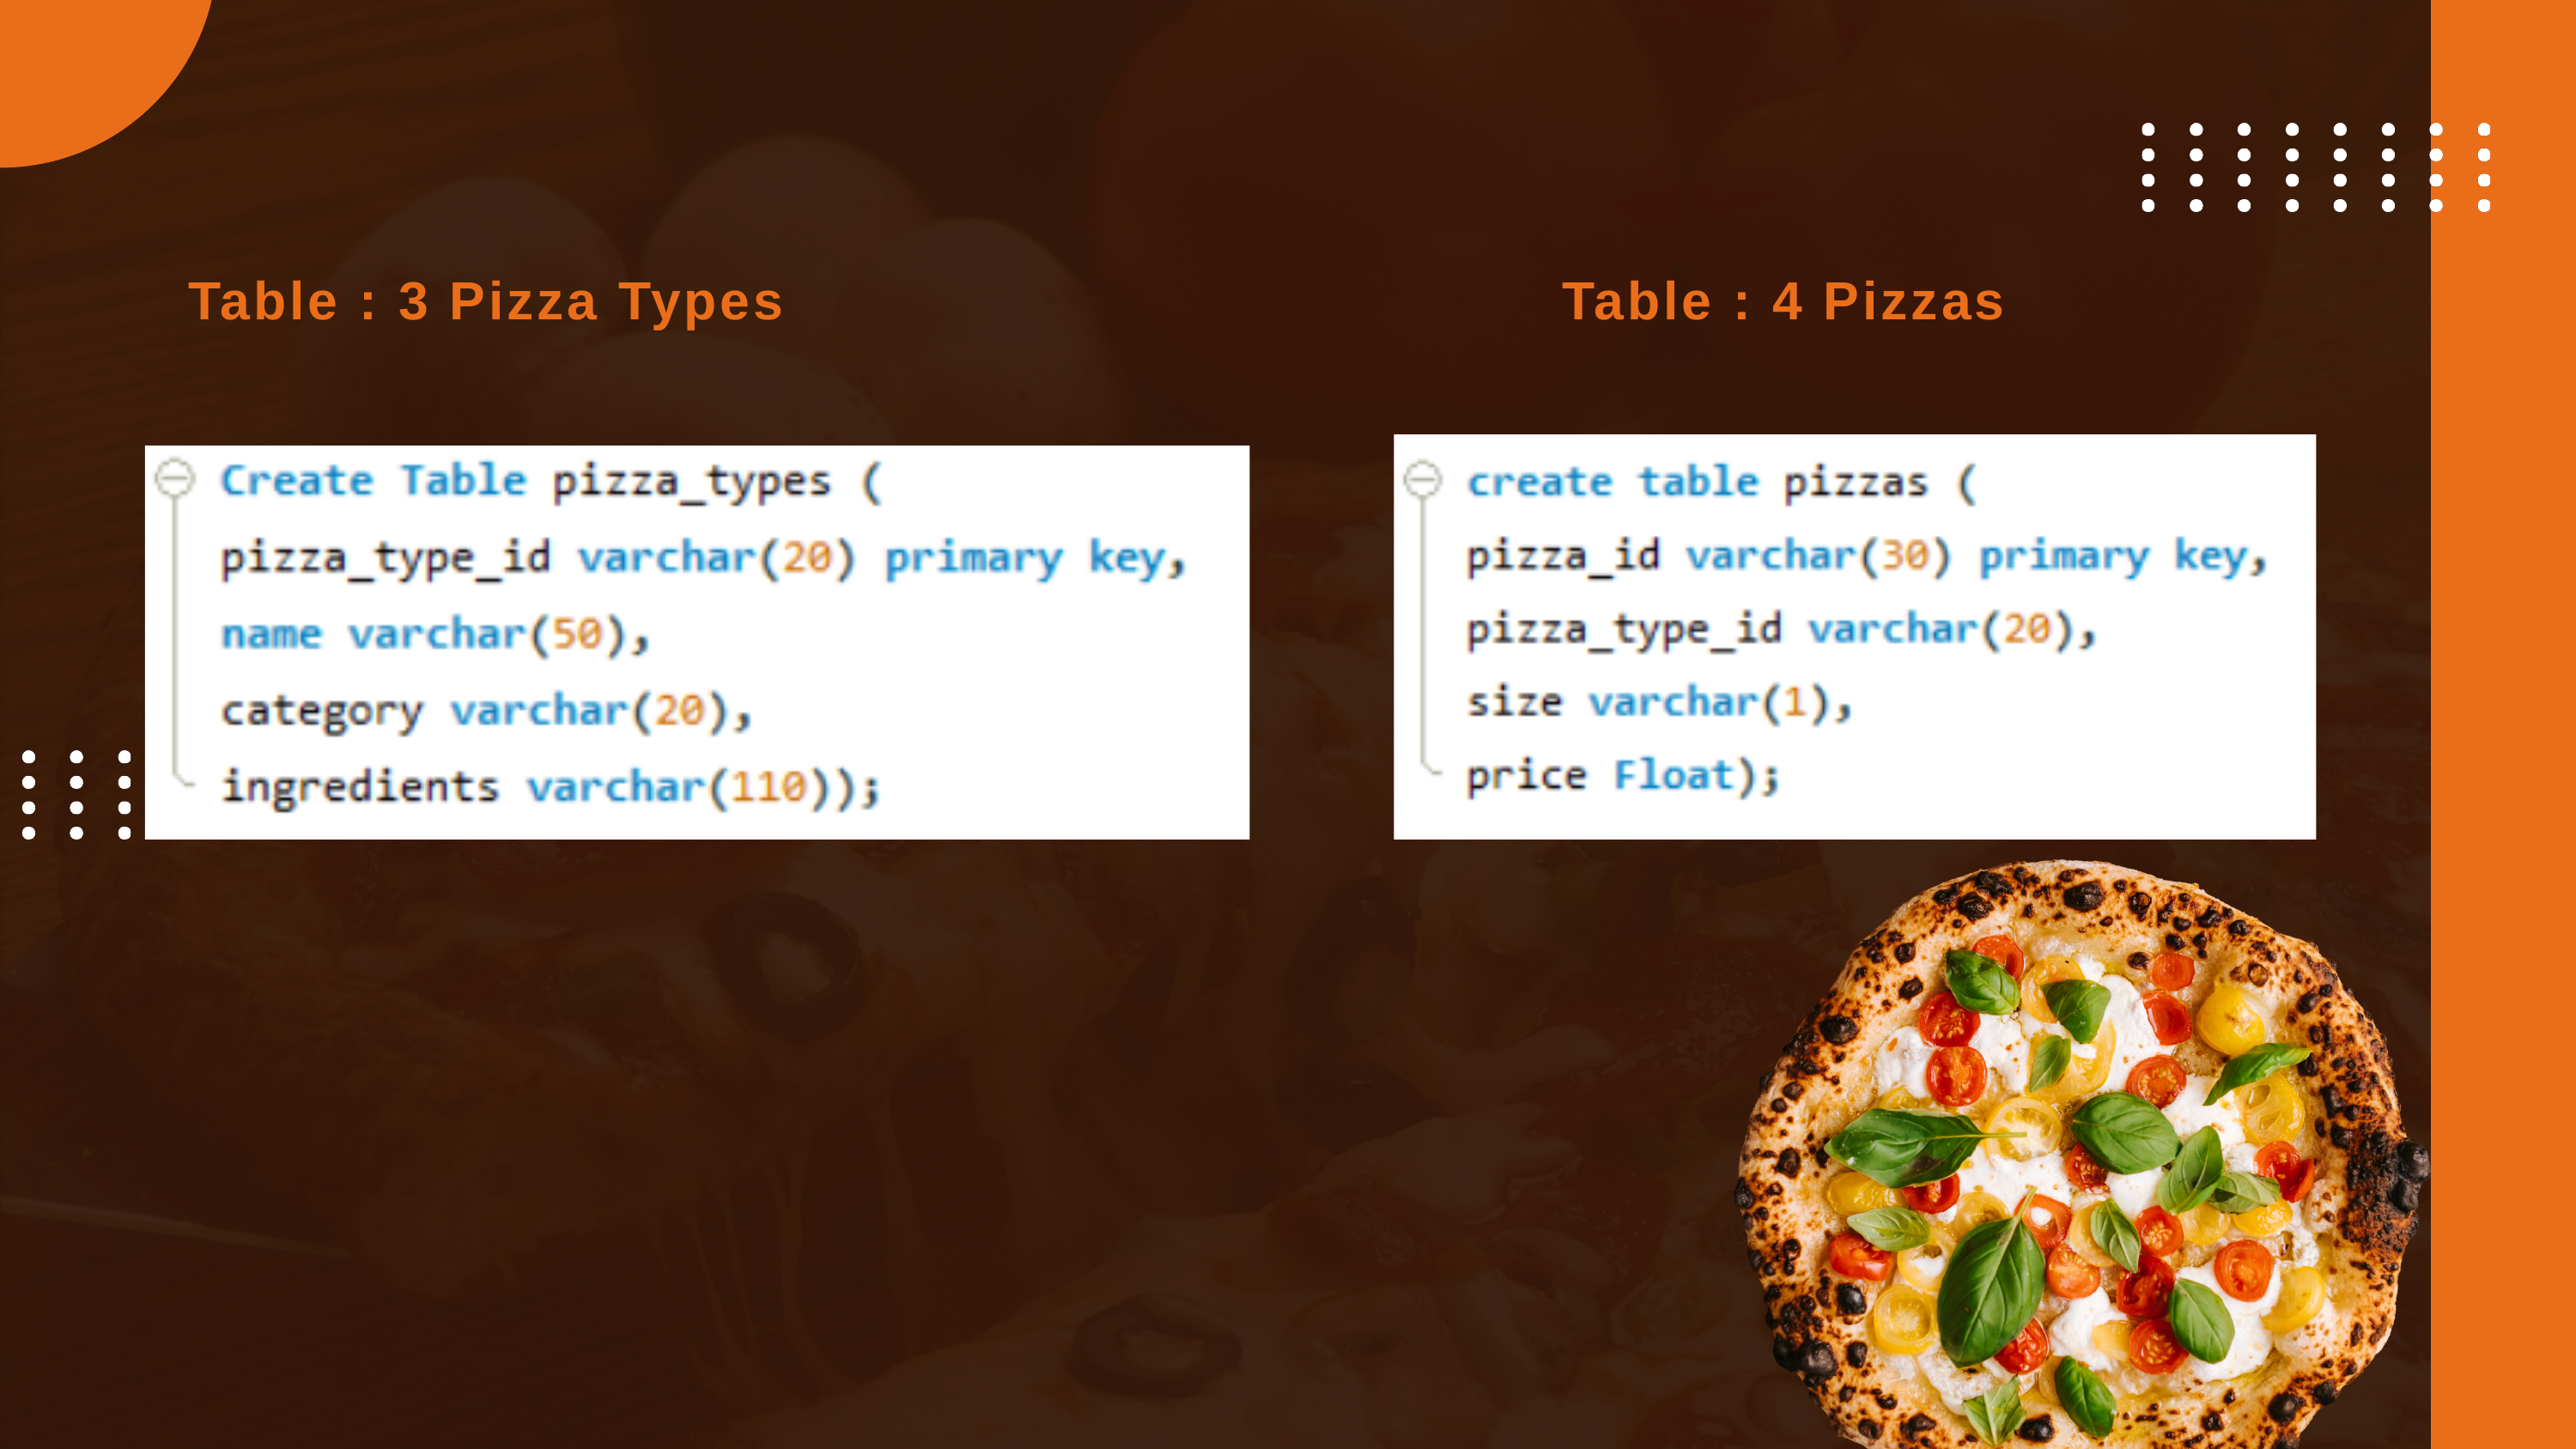

Table : 3 Pizza Types
Table : 4 Pizzas